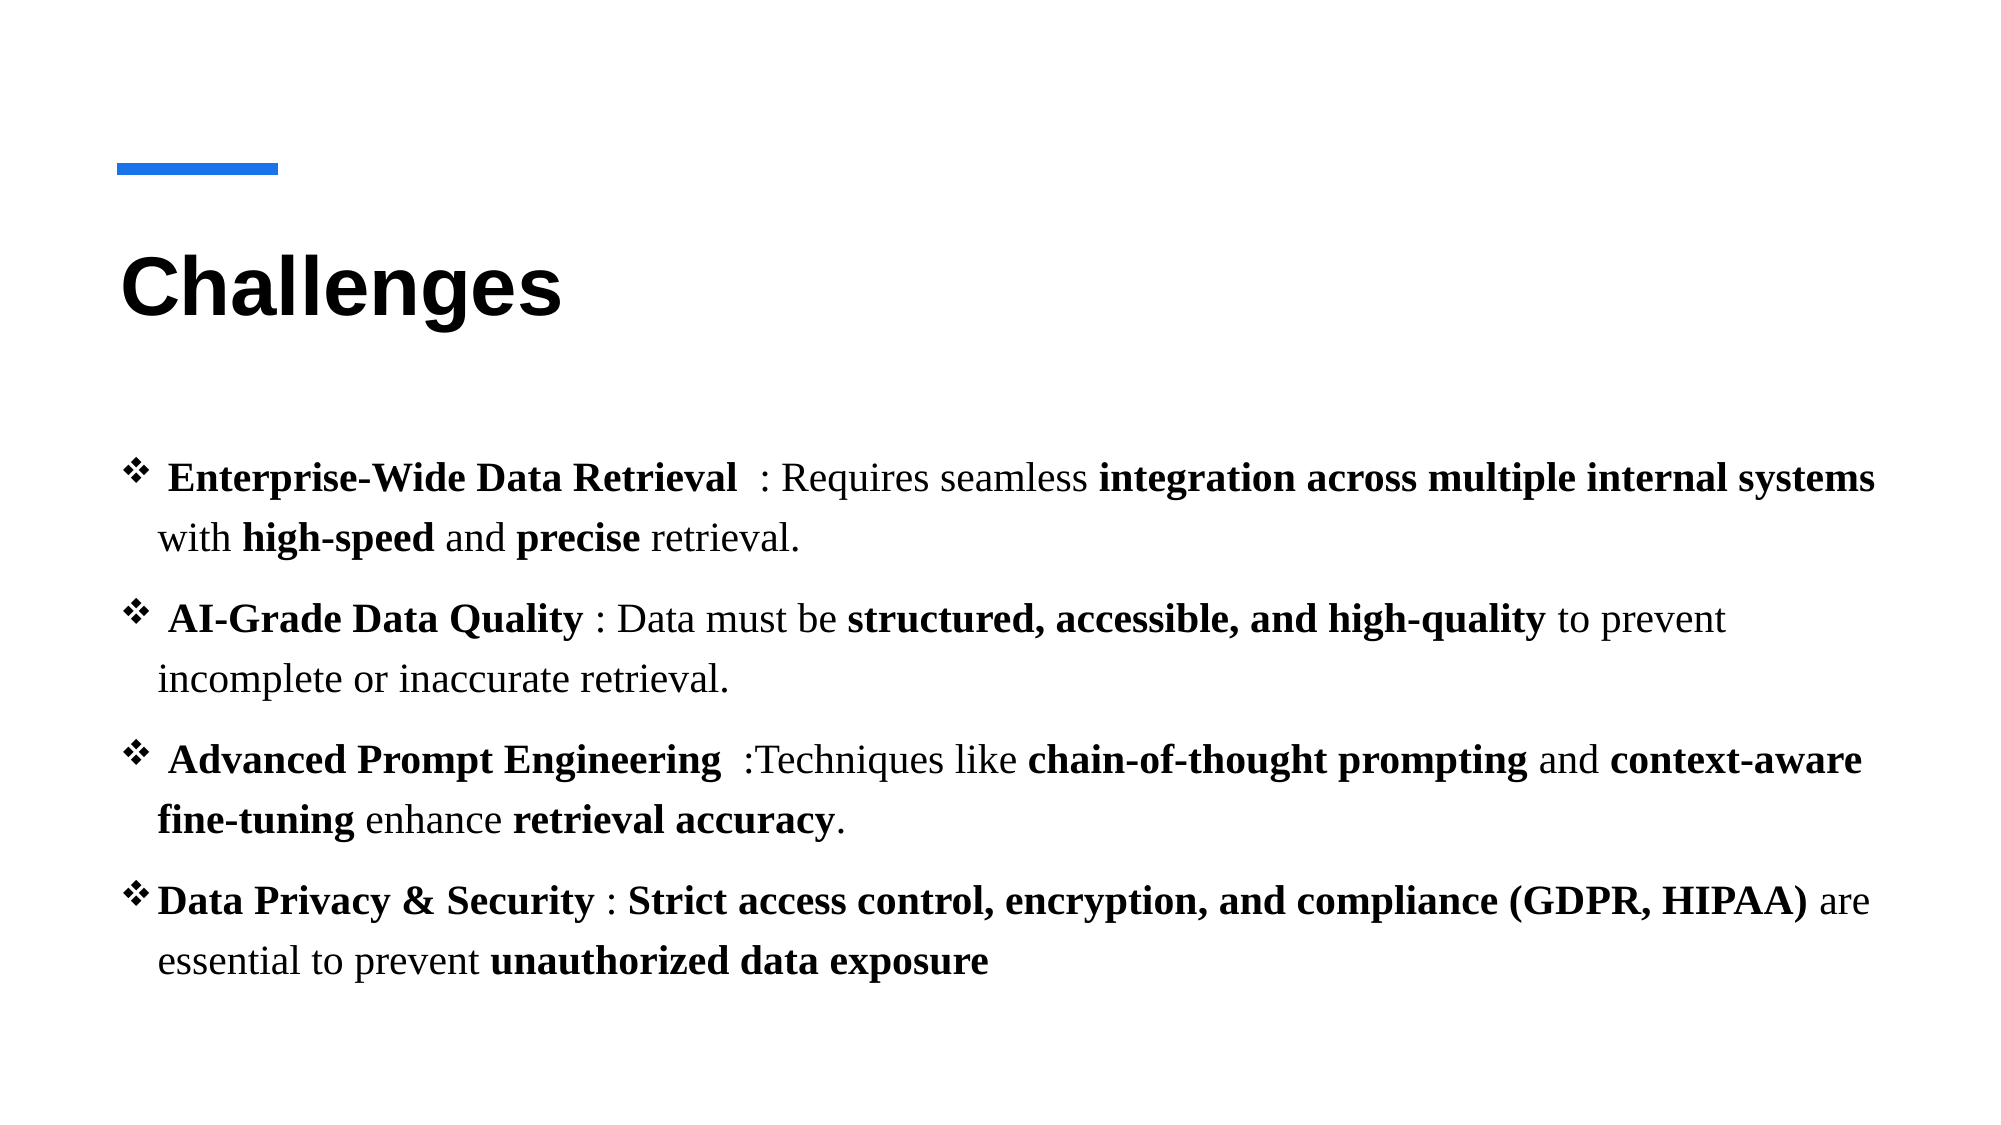

# Challenges
 Enterprise-Wide Data Retrieval  : Requires seamless integration across multiple internal systems with high-speed and precise retrieval.
 AI-Grade Data Quality : Data must be structured, accessible, and high-quality to prevent incomplete or inaccurate retrieval.
 Advanced Prompt Engineering  :Techniques like chain-of-thought prompting and context-aware fine-tuning enhance retrieval accuracy.
Data Privacy & Security : Strict access control, encryption, and compliance (GDPR, HIPAA) are essential to prevent unauthorized data exposure